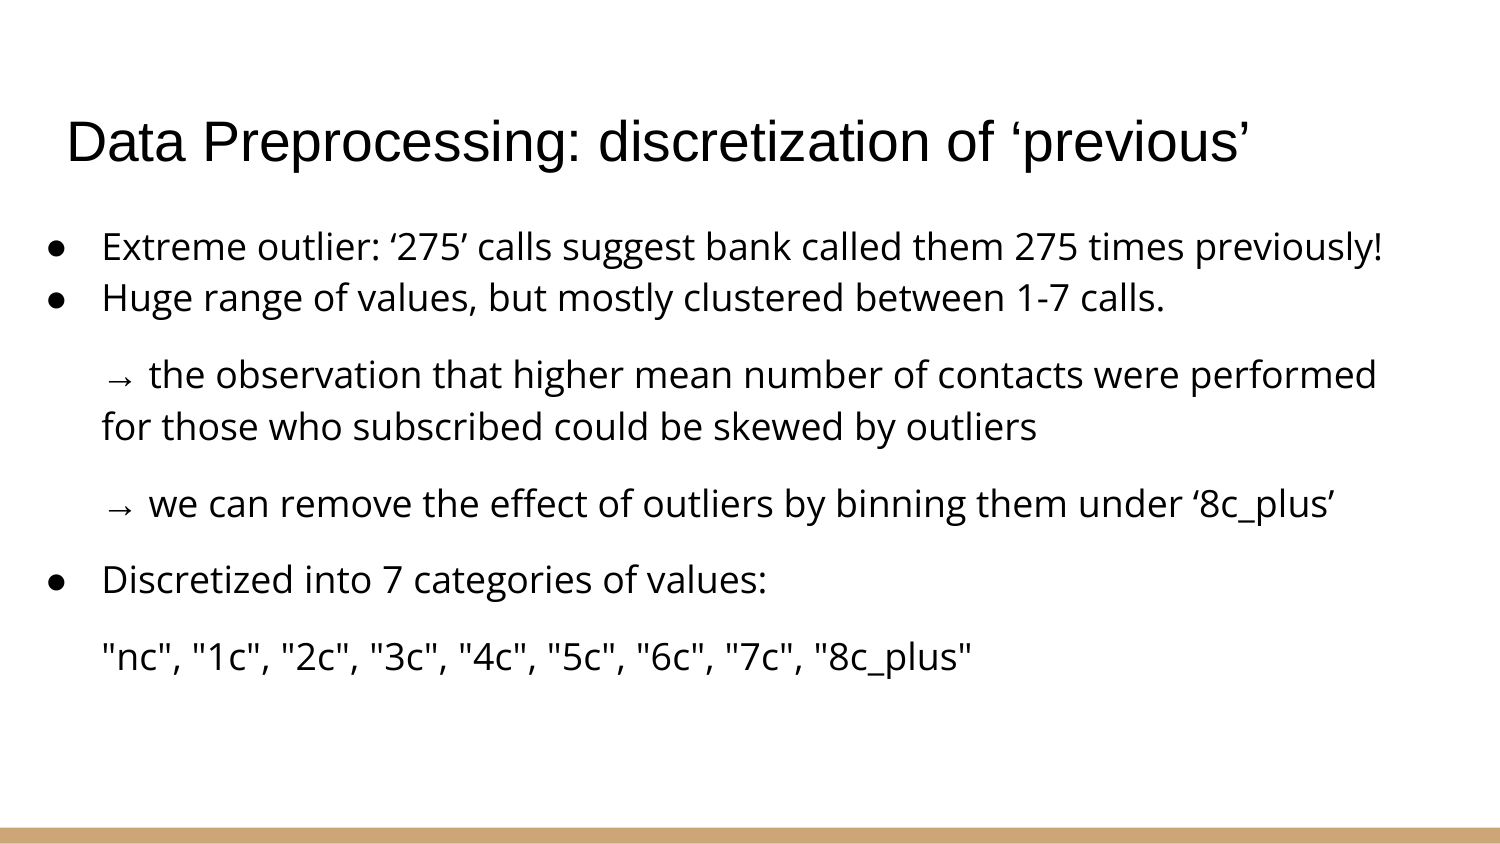

# Data Preprocessing: discretization of ‘previous’
Extreme outlier: ‘275’ calls suggest bank called them 275 times previously!
Huge range of values, but mostly clustered between 1-7 calls.
→ the observation that higher mean number of contacts were performed for those who subscribed could be skewed by outliers
→ we can remove the effect of outliers by binning them under ‘8c_plus’
Discretized into 7 categories of values:
"nc", "1c", "2c", "3c", "4c", "5c", "6c", "7c", "8c_plus"